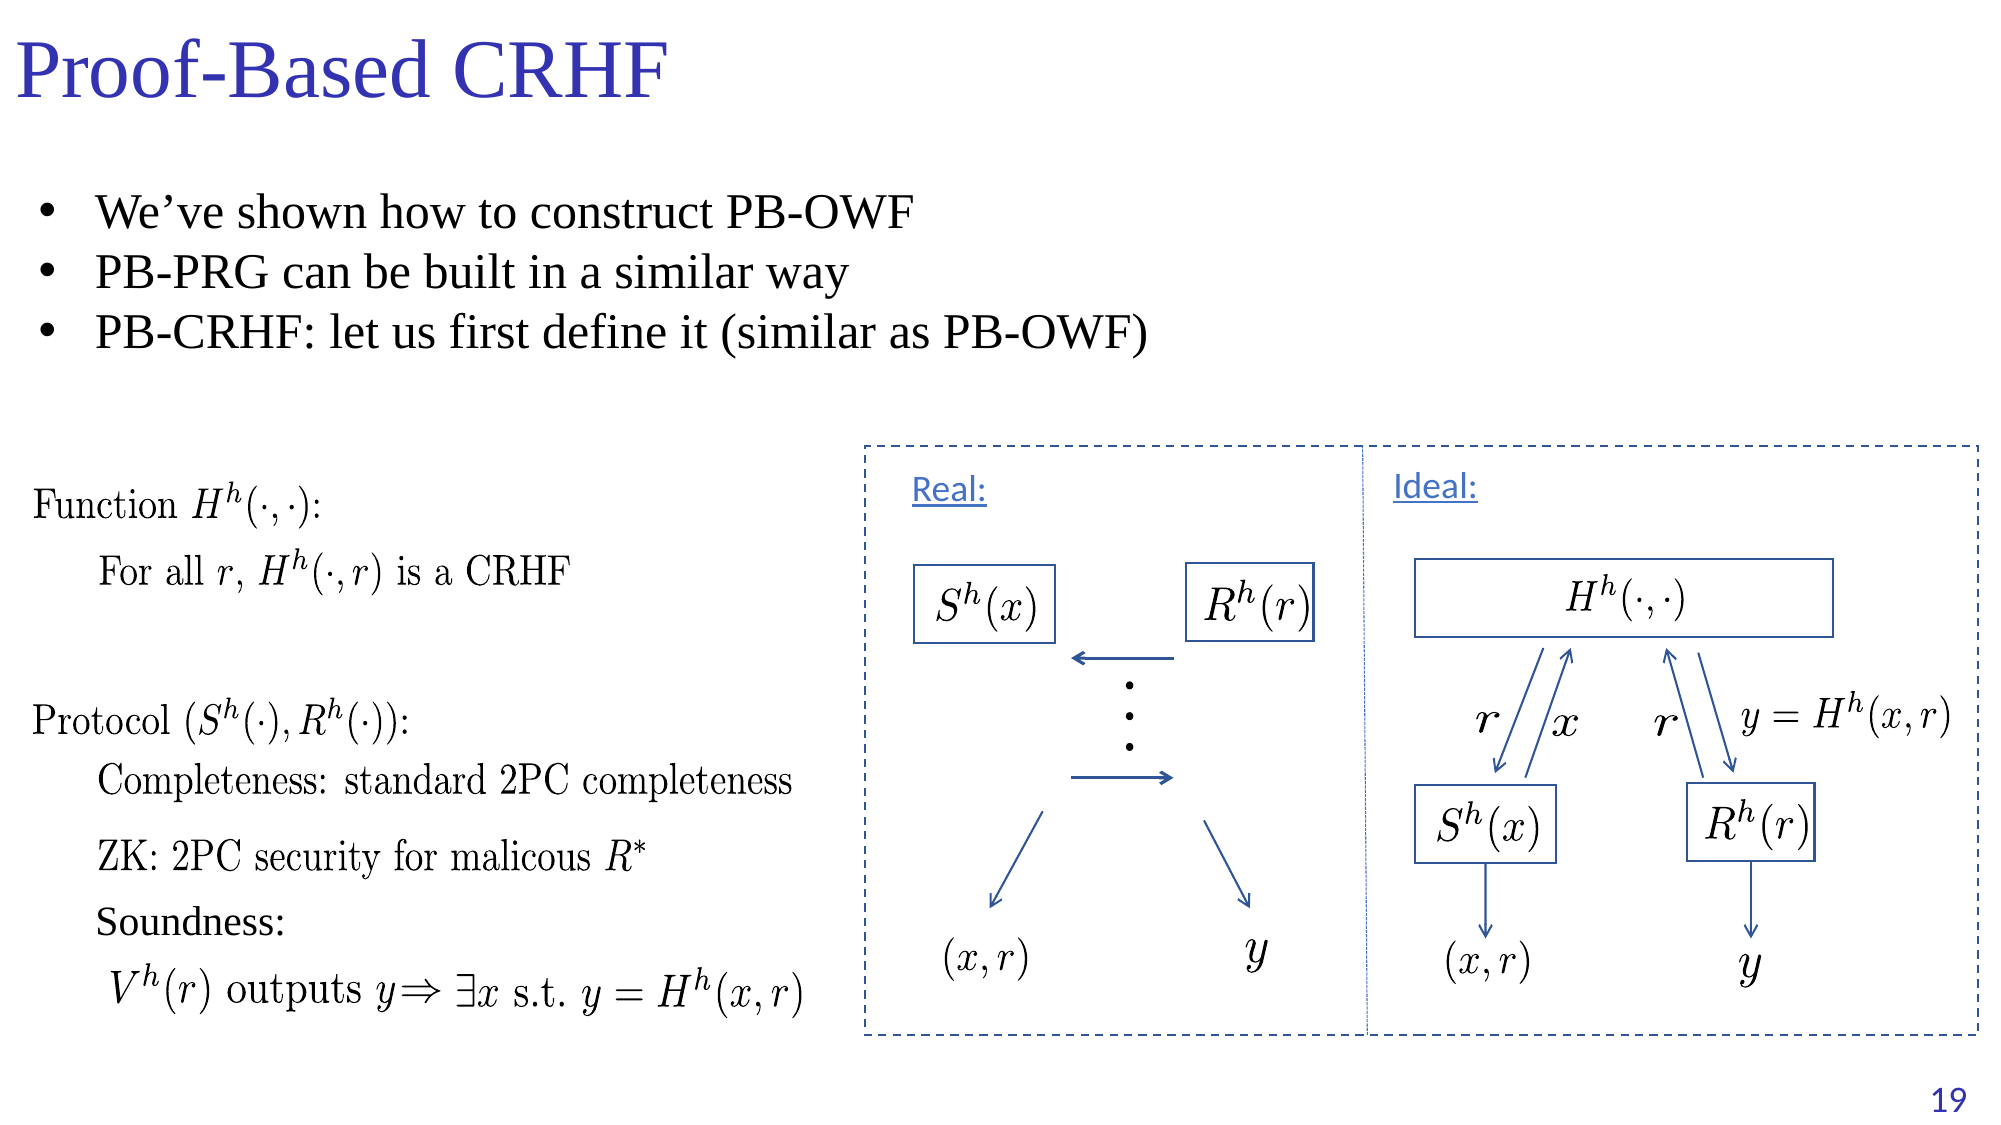

# Proof-Based CRHF
We’ve shown how to construct PB-OWF
PB-PRG can be built in a similar way
PB-CRHF: let us first define it (similar as PB-OWF)

Ideal:
Real:

Soundness: